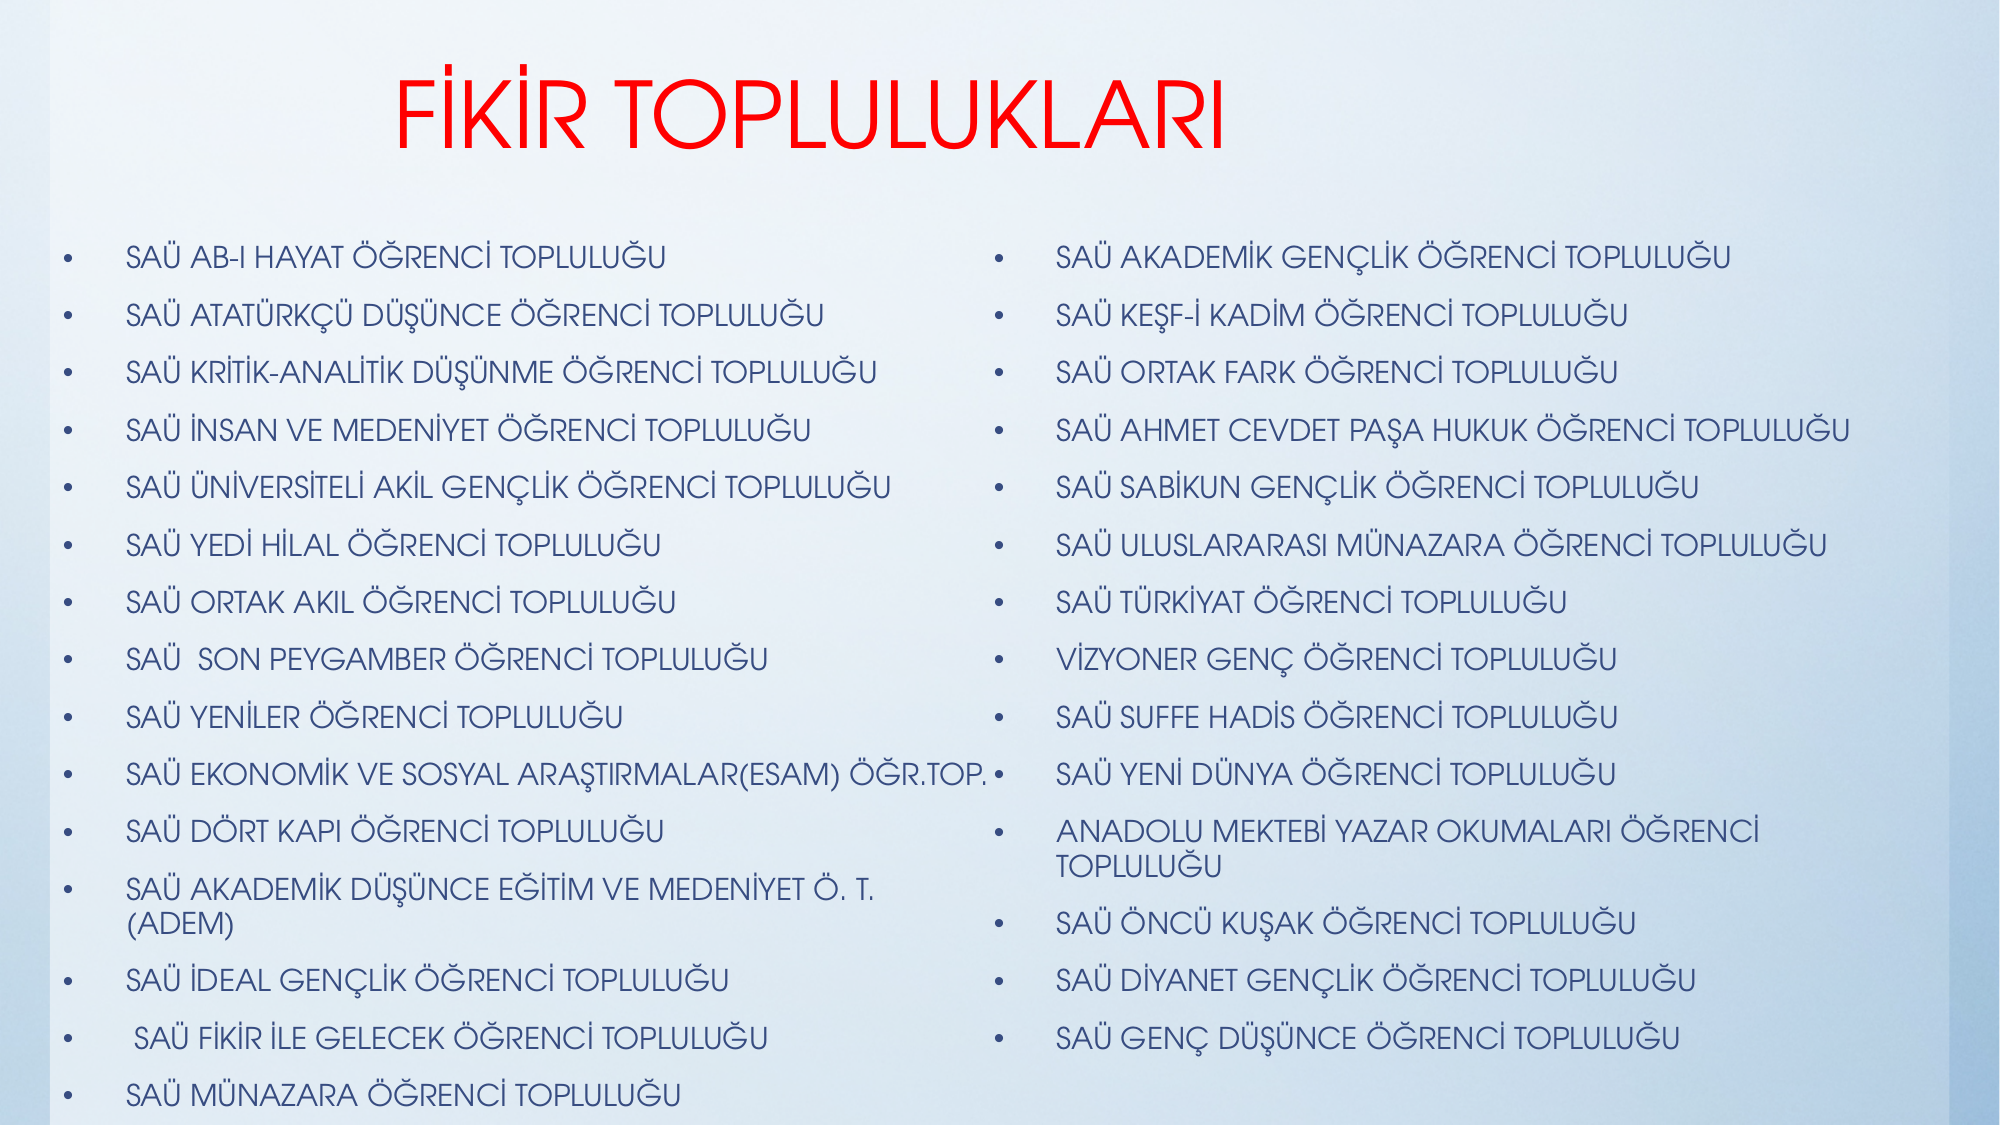

# FİKİR TOPLULUKLARI
SAÜ AB-I HAYAT ÖĞRENCİ TOPLULUĞU
SAÜ ATATÜRKÇÜ DÜŞÜNCE ÖĞRENCİ TOPLULUĞU
SAÜ KRİTİK-ANALİTİK DÜŞÜNME ÖĞRENCİ TOPLULUĞU
SAÜ İNSAN VE MEDENİYET ÖĞRENCİ TOPLULUĞU
SAÜ ÜNİVERSİTELİ AKİL GENÇLİK ÖĞRENCİ TOPLULUĞU
SAÜ YEDİ HİLAL ÖĞRENCİ TOPLULUĞU
SAÜ ORTAK AKIL ÖĞRENCİ TOPLULUĞU
SAÜ  SON PEYGAMBER ÖĞRENCİ TOPLULUĞU
SAÜ YENİLER ÖĞRENCİ TOPLULUĞU
SAÜ EKONOMİK VE SOSYAL ARAŞTIRMALAR(ESAM) ÖĞR.TOP.
SAÜ DÖRT KAPI ÖĞRENCİ TOPLULUĞU
SAÜ AKADEMİK DÜŞÜNCE EĞİTİM VE MEDENİYET Ö. T. (ADEM)
SAÜ İDEAL GENÇLİK ÖĞRENCİ TOPLULUĞU
 SAÜ FİKİR İLE GELECEK ÖĞRENCİ TOPLULUĞU
SAÜ MÜNAZARA ÖĞRENCİ TOPLULUĞU
SAÜ AKADEMİK GENÇLİK ÖĞRENCİ TOPLULUĞU
SAÜ KEŞF-İ KADİM ÖĞRENCİ TOPLULUĞU
SAÜ ORTAK FARK ÖĞRENCİ TOPLULUĞU
SAÜ AHMET CEVDET PAŞA HUKUK ÖĞRENCİ TOPLULUĞU
SAÜ SABİKUN GENÇLİK ÖĞRENCİ TOPLULUĞU
SAÜ ULUSLARARASI MÜNAZARA ÖĞRENCİ TOPLULUĞU
SAÜ TÜRKİYAT ÖĞRENCİ TOPLULUĞU
VİZYONER GENÇ ÖĞRENCİ TOPLULUĞU
SAÜ SUFFE HADİS ÖĞRENCİ TOPLULUĞU
SAÜ YENİ DÜNYA ÖĞRENCİ TOPLULUĞU
ANADOLU MEKTEBİ YAZAR OKUMALARI ÖĞRENCİ TOPLULUĞU
SAÜ ÖNCÜ KUŞAK ÖĞRENCİ TOPLULUĞU
SAÜ DİYANET GENÇLİK ÖĞRENCİ TOPLULUĞU
SAÜ GENÇ DÜŞÜNCE ÖĞRENCİ TOPLULUĞU